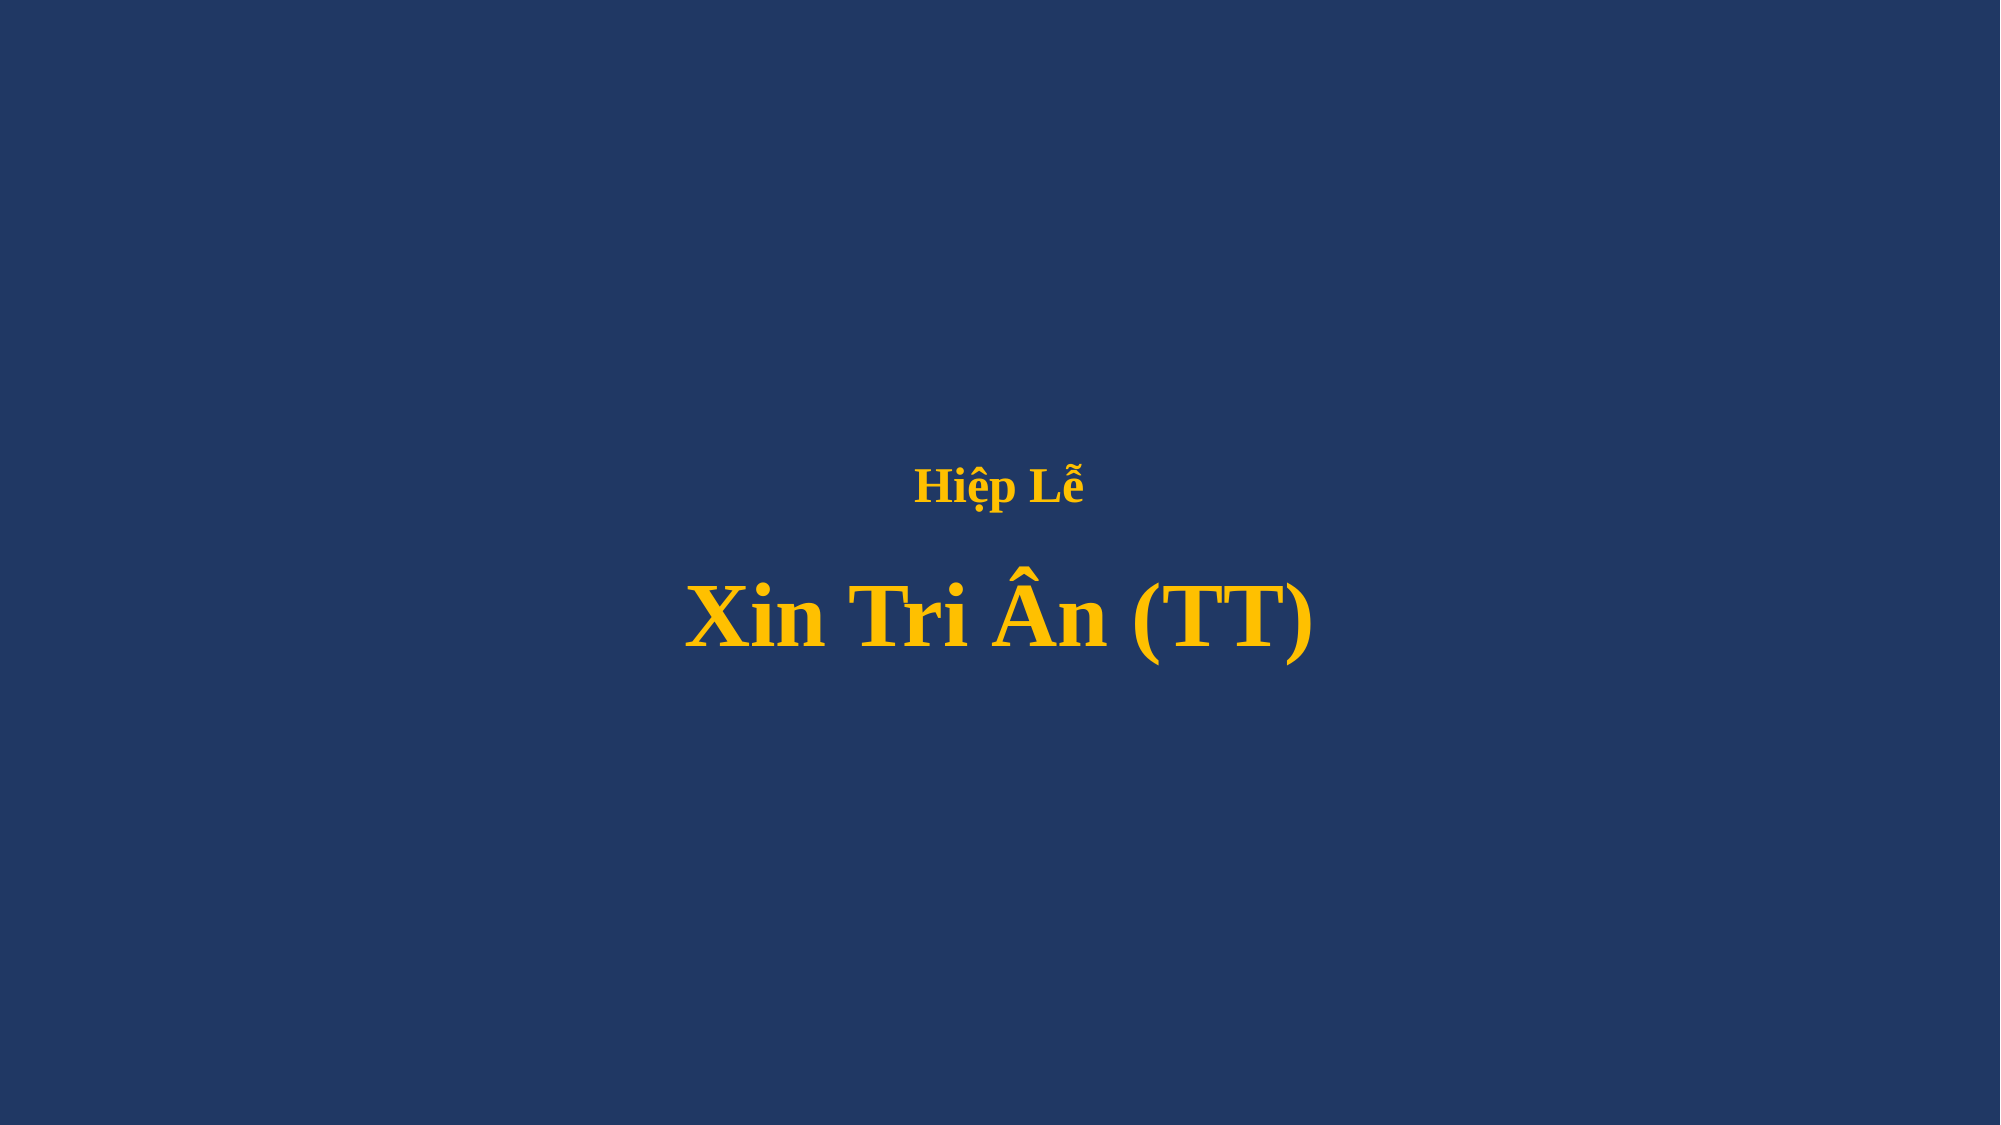

# Hiệp Lễ Xin Tri Ân (TT)